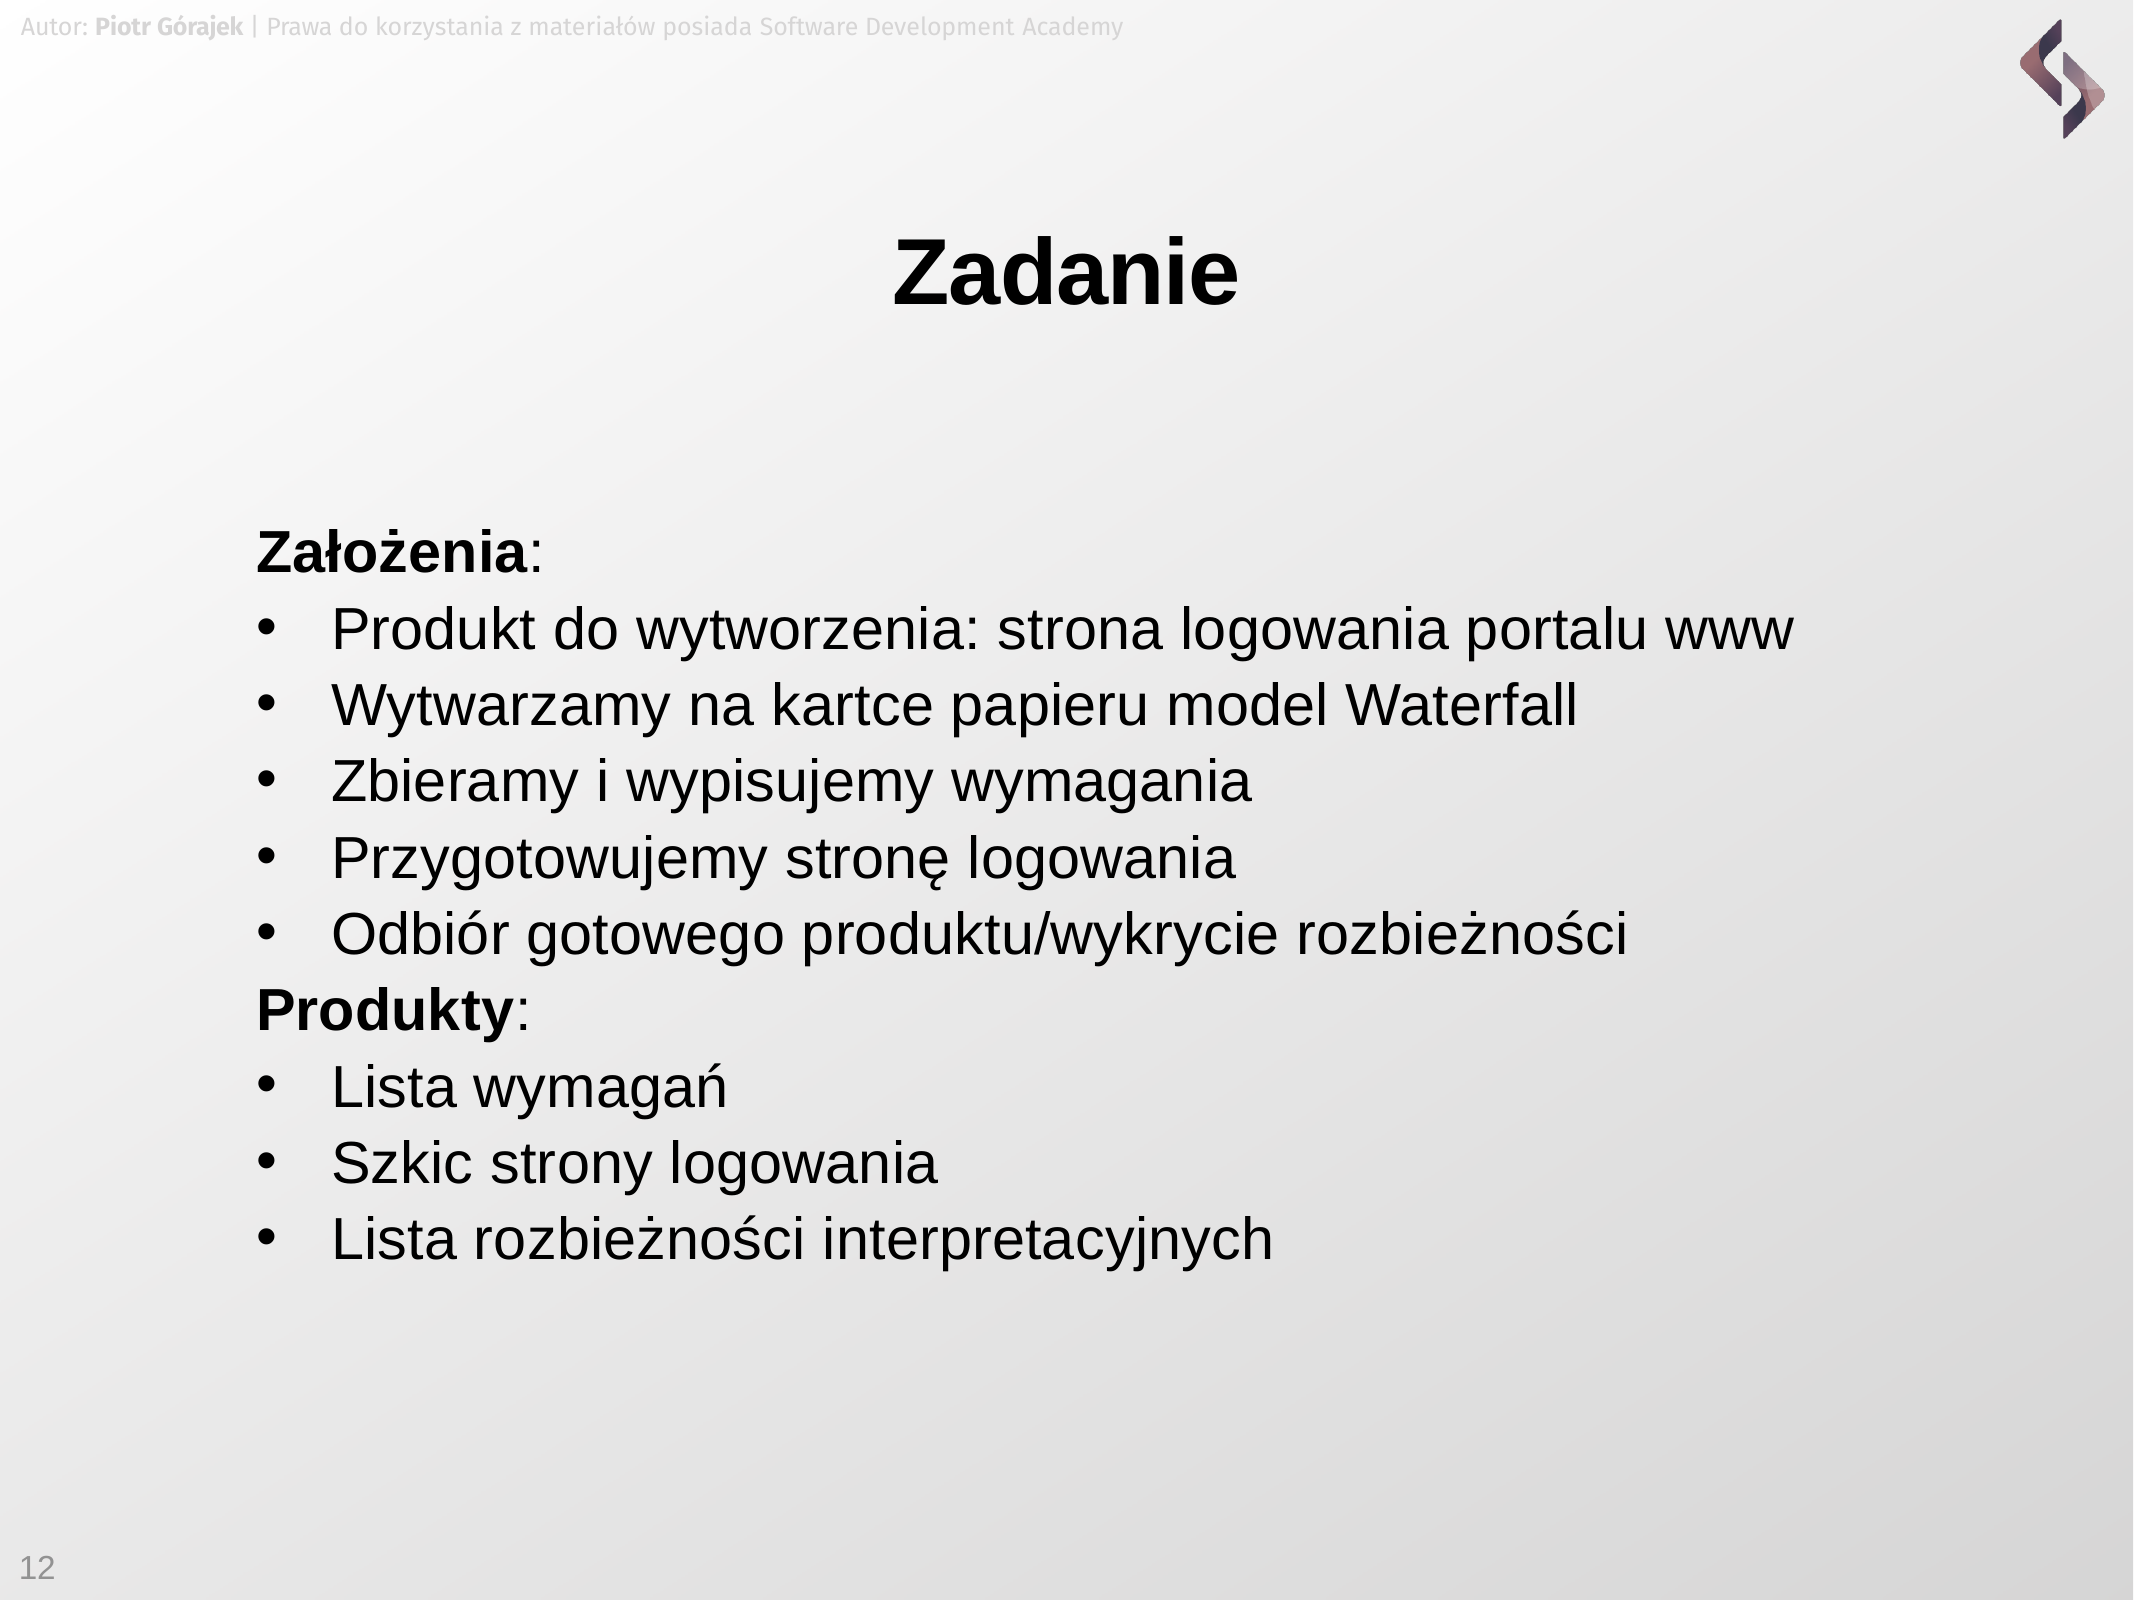

Autor: Piotr Górajek | Prawa do korzystania z materiałów posiada Software Development Academy
# Zadanie
Założenia:
Produkt do wytworzenia: strona logowania portalu www
Wytwarzamy na kartce papieru model Waterfall
Zbieramy i wypisujemy wymagania
Przygotowujemy stronę logowania
Odbiór gotowego produktu/wykrycie rozbieżności
Produkty:
Lista wymagań
Szkic strony logowania
Lista rozbieżności interpretacyjnych

12